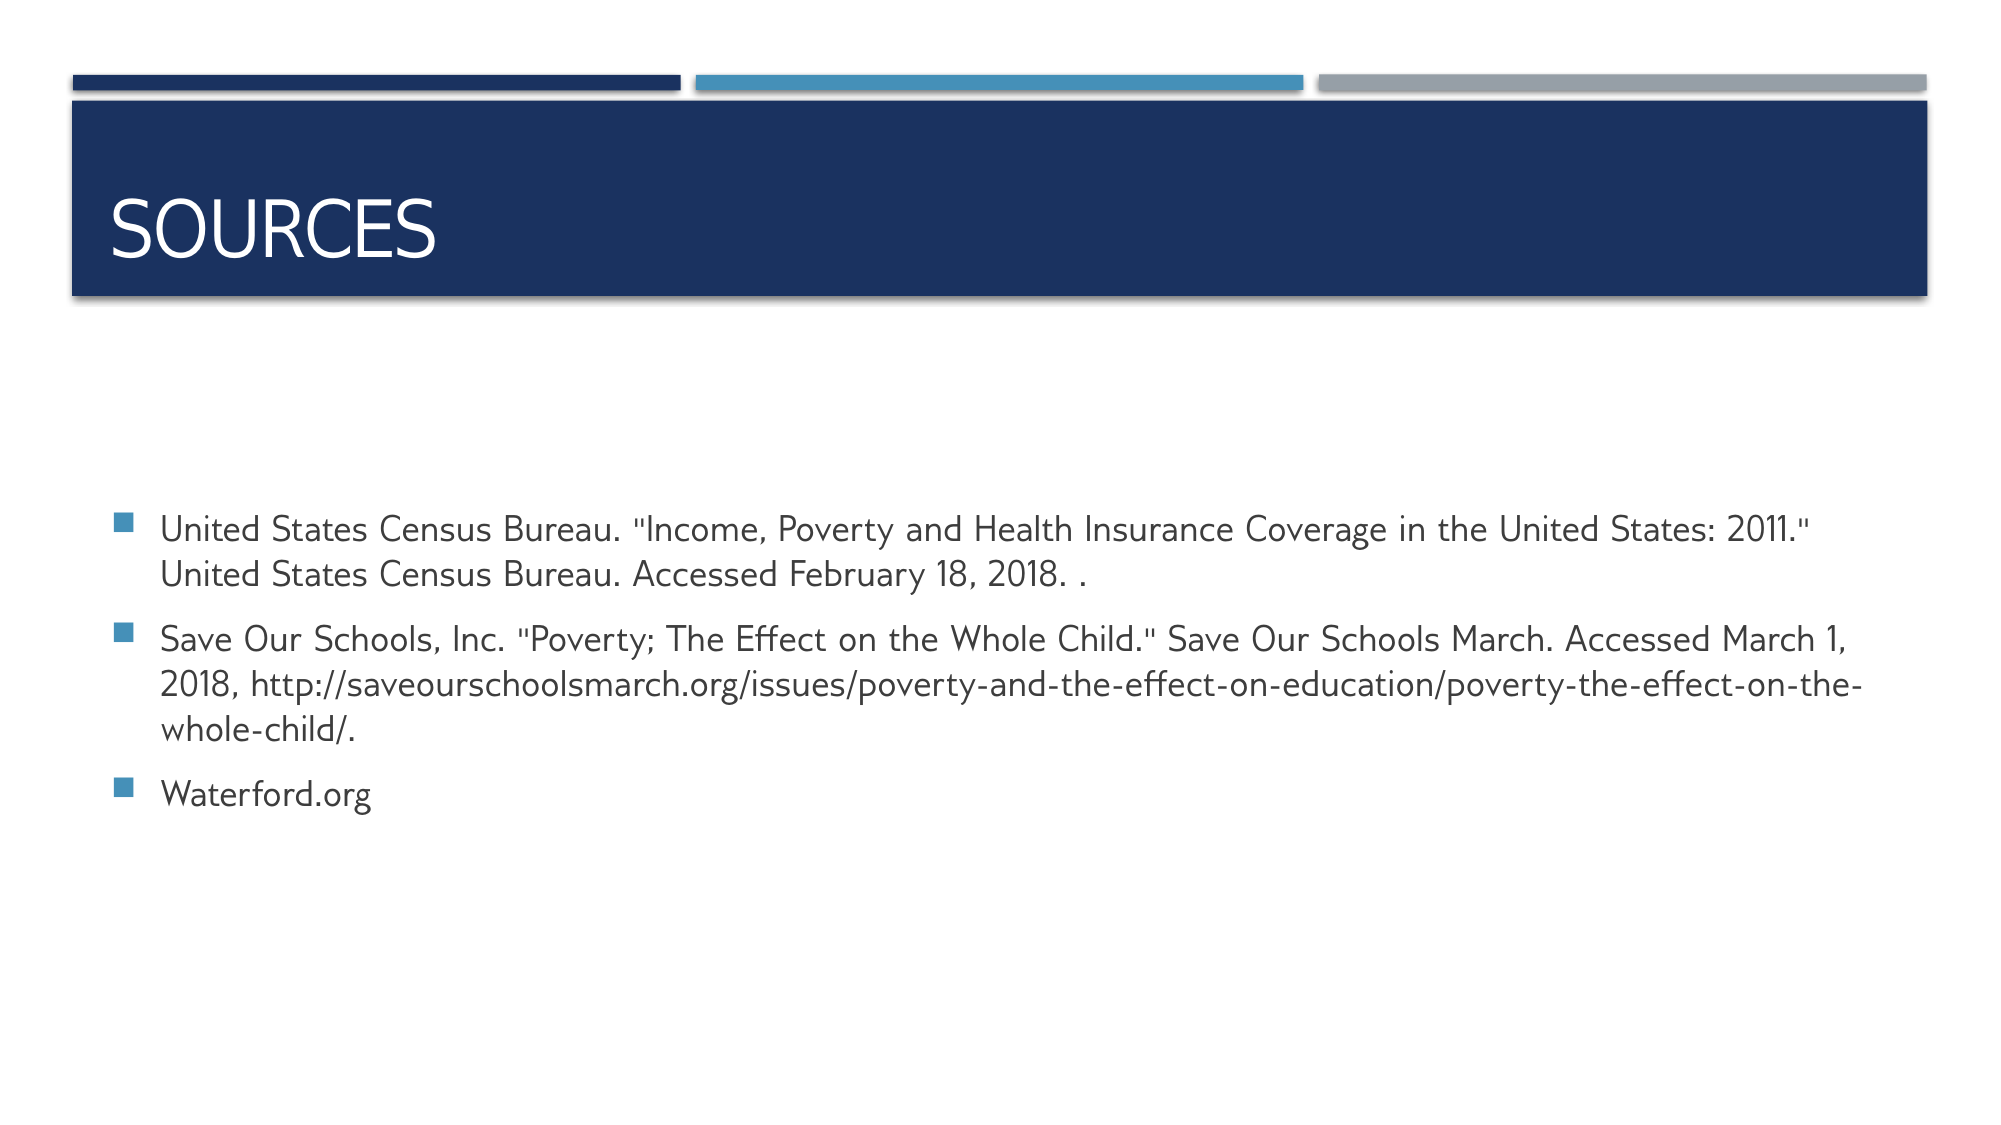

# Sources
United States Census Bureau. "Income, Poverty and Health Insurance Coverage in the United States: 2011." United States Census Bureau. Accessed February 18, 2018. .
Save Our Schools, Inc. "Poverty; The Effect on the Whole Child." Save Our Schools March. Accessed March 1, 2018, http://saveourschoolsmarch.org/issues/poverty-and-the-effect-on-education/poverty-the-effect-on-the-whole-child/.
Waterford.org